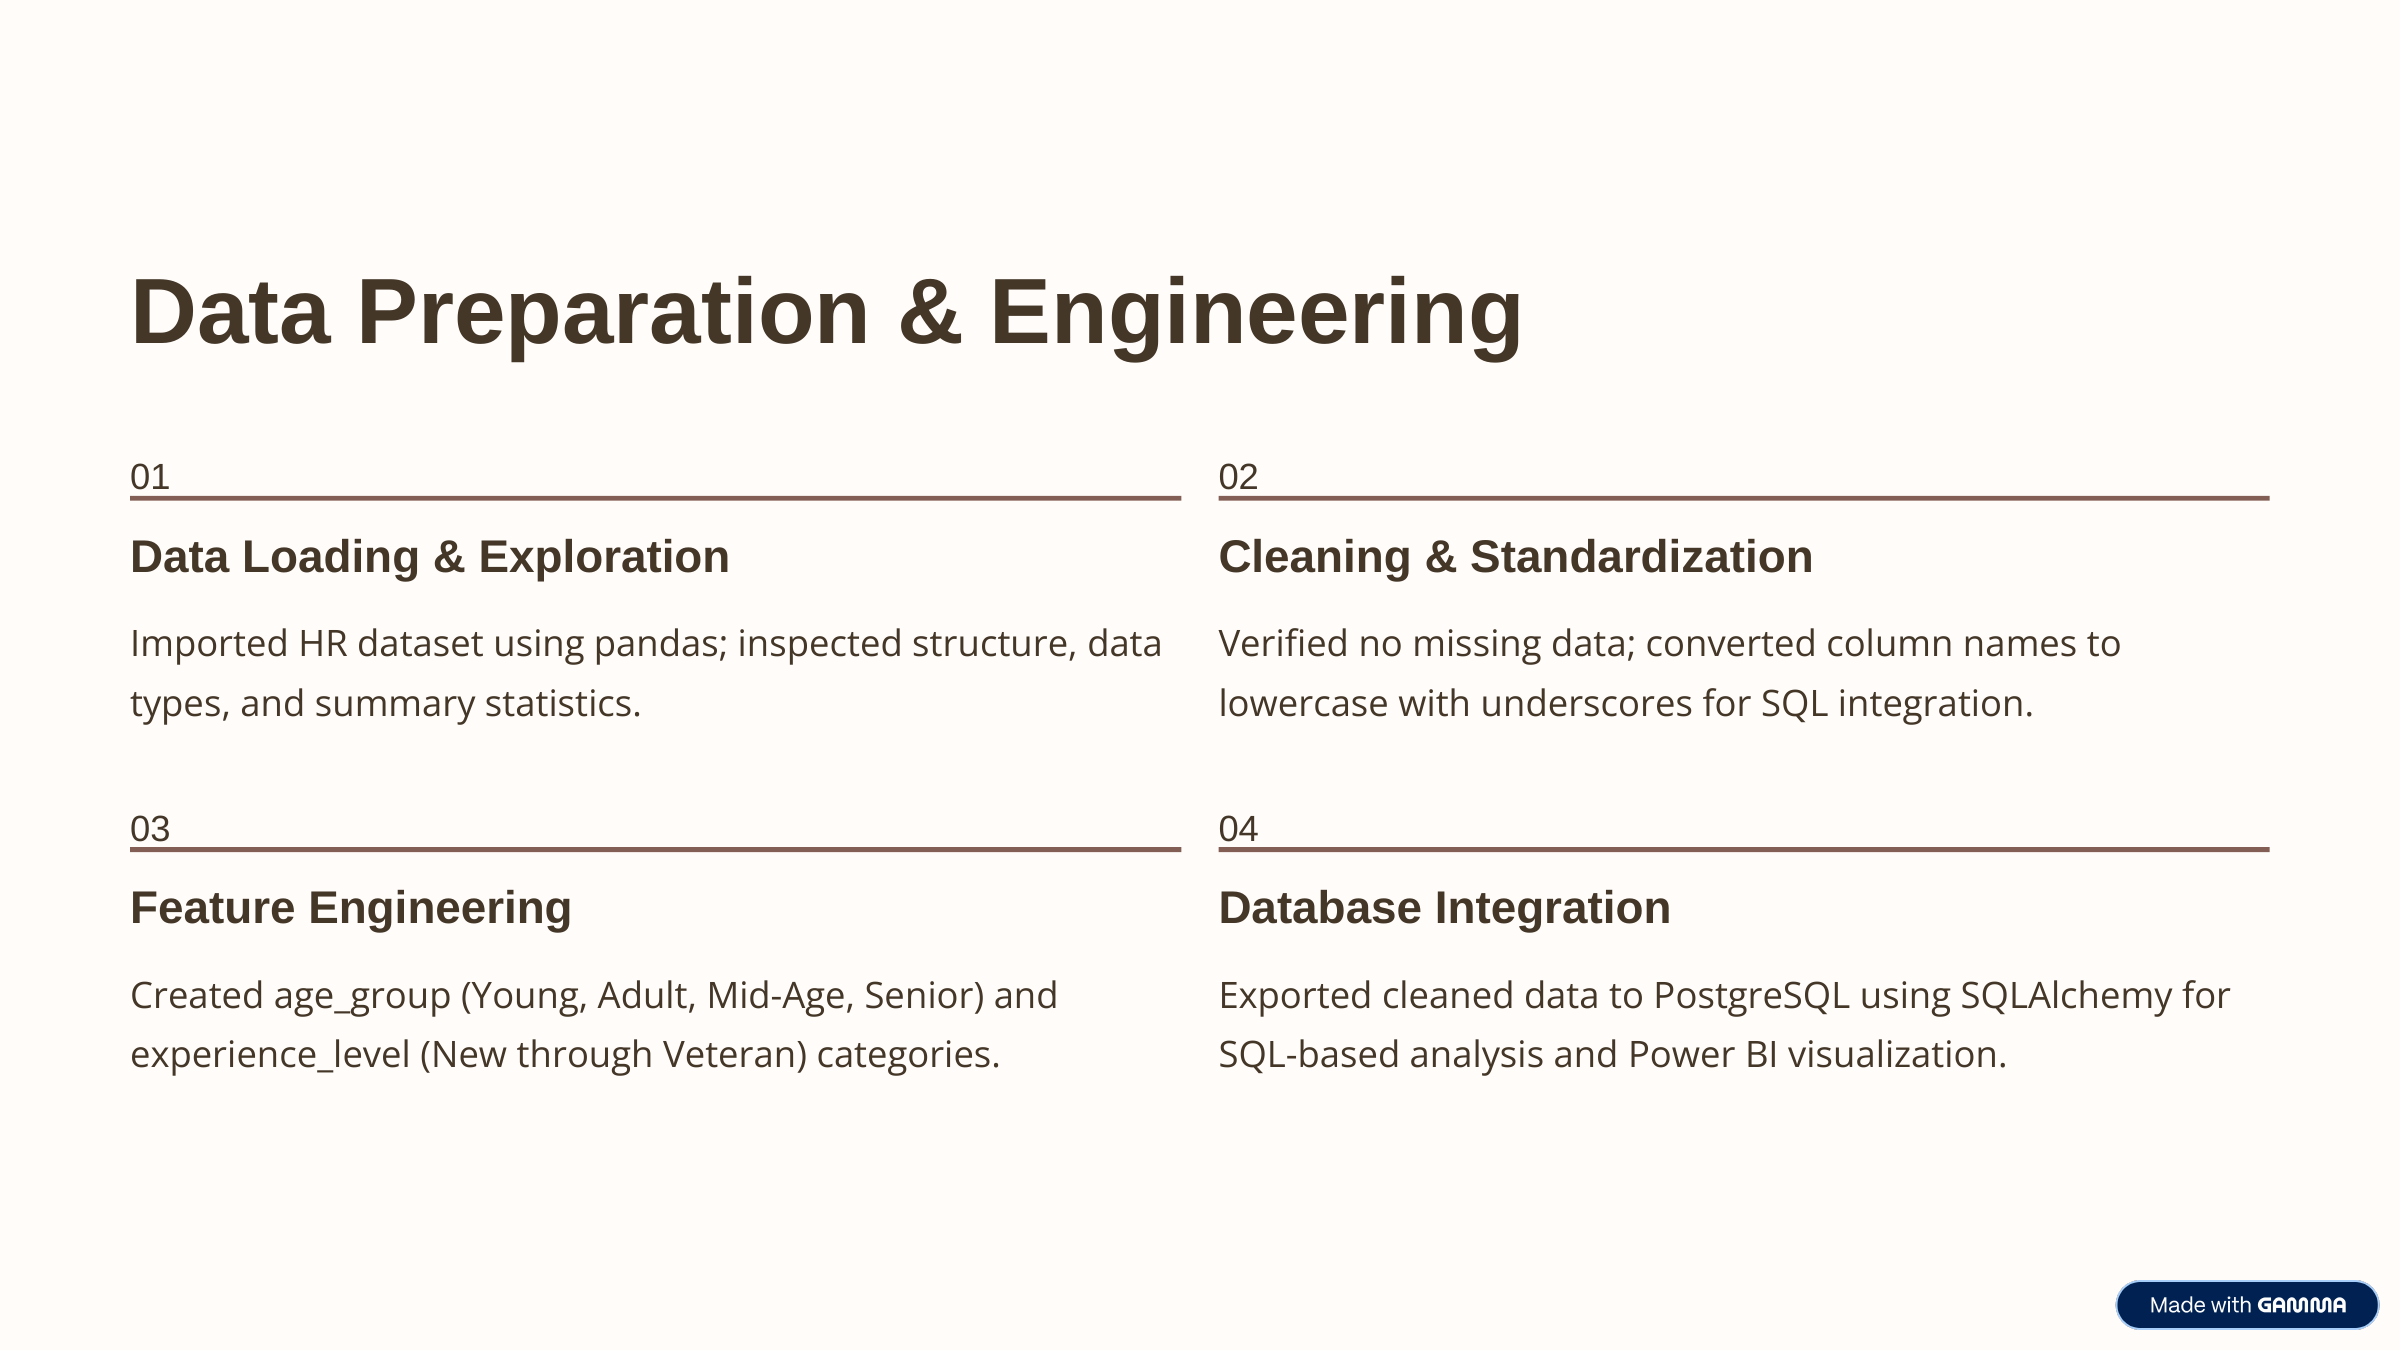

Data Preparation & Engineering
01
02

Data Loading & Exploration
Cleaning & Standardization
Imported HR dataset using pandas; inspected structure, data types, and summary statistics.
Verified no missing data; converted column names to lowercase with underscores for SQL integration.
03
04

Feature Engineering
Database Integration
Created age_group (Young, Adult, Mid-Age, Senior) and experience_level (New through Veteran) categories.
Exported cleaned data to PostgreSQL using SQLAlchemy for SQL-based analysis and Power BI visualization.